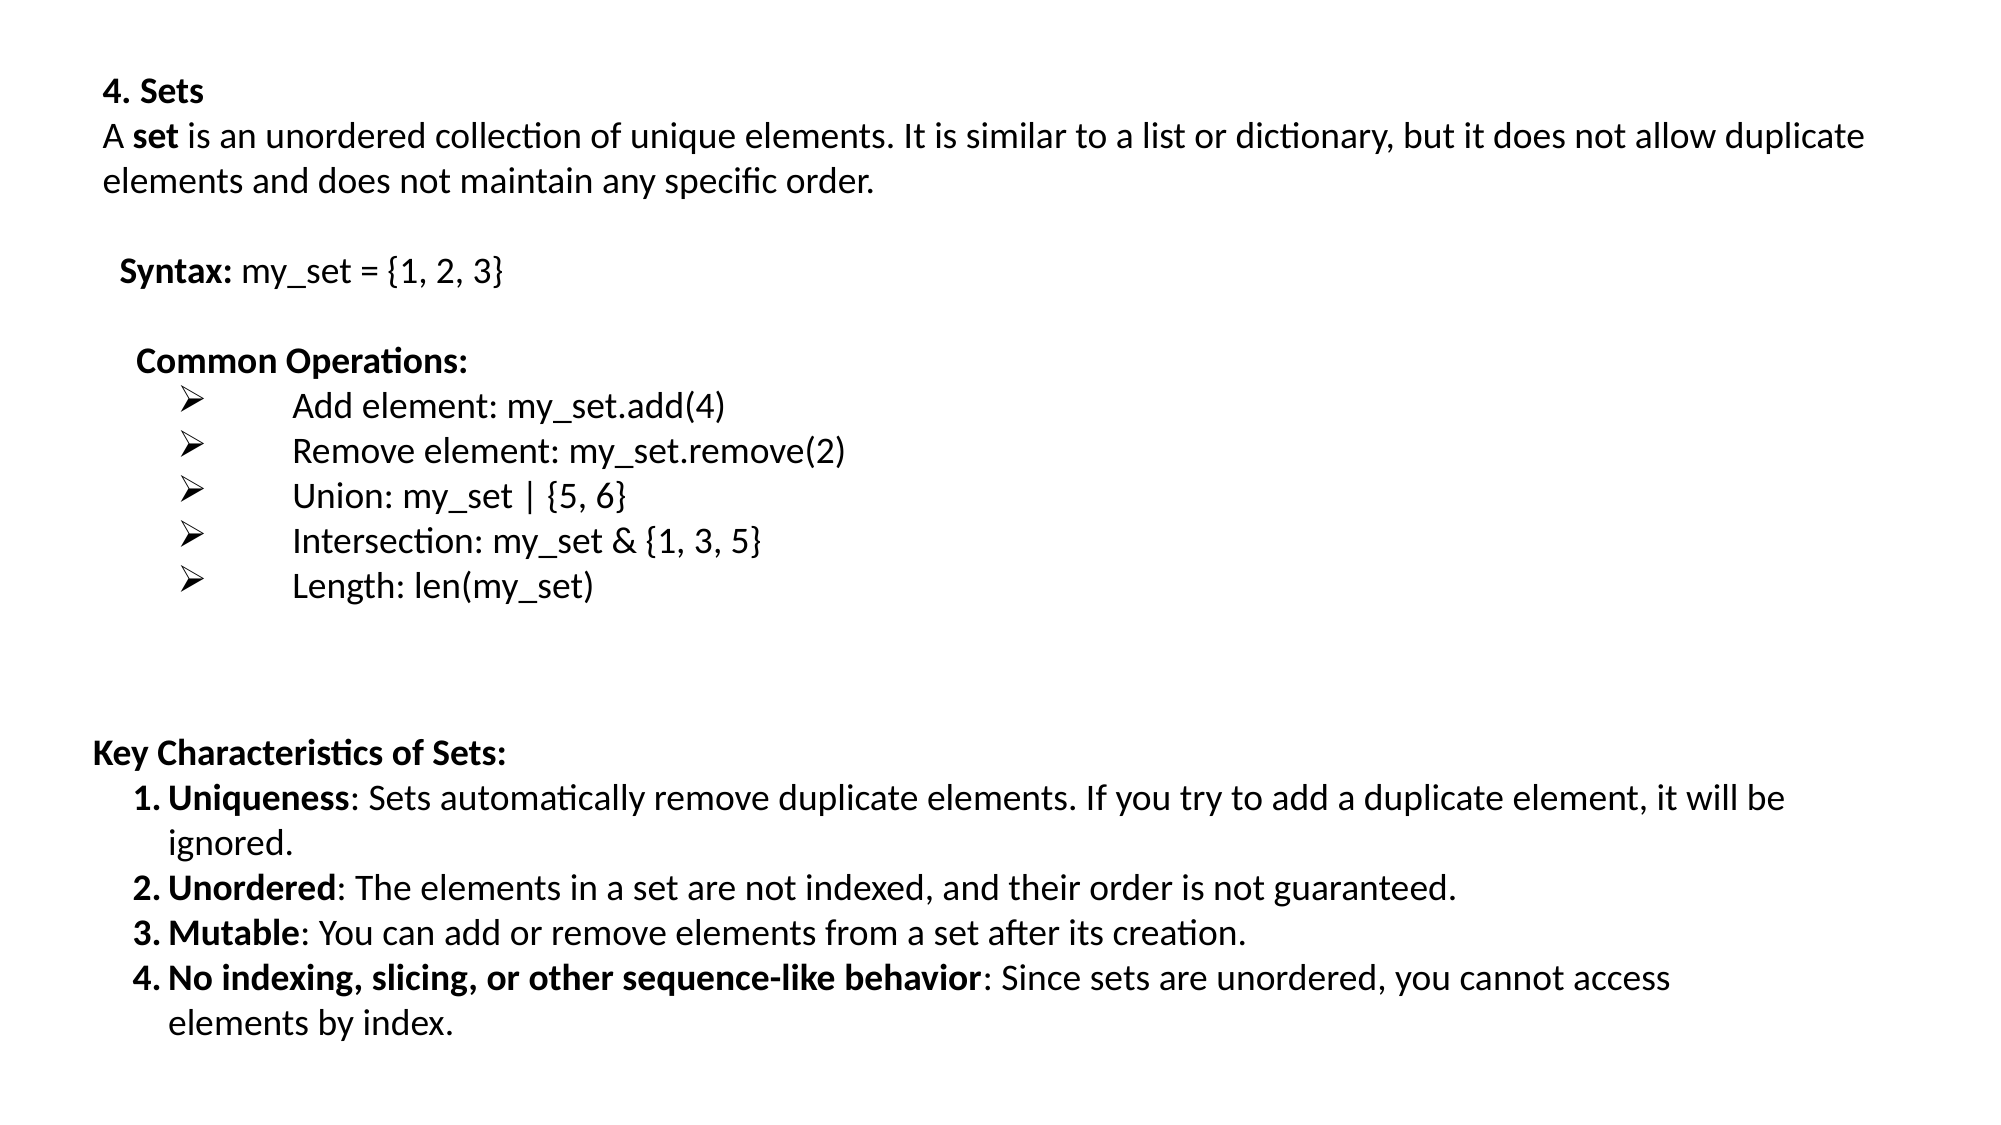

4. Sets
A set is an unordered collection of unique elements. It is similar to a list or dictionary, but it does not allow duplicate elements and does not maintain any specific order.

  Syntax: my_set = {1, 2, 3}

    Common Operations:
        Add element: my_set.add(4)
        Remove element: my_set.remove(2)
        Union: my_set | {5, 6}
        Intersection: my_set & {1, 3, 5}
        Length: len(my_set)
Key Characteristics of Sets:
Uniqueness: Sets automatically remove duplicate elements. If you try to add a duplicate element, it will be ignored.
Unordered: The elements in a set are not indexed, and their order is not guaranteed.
Mutable: You can add or remove elements from a set after its creation.
No indexing, slicing, or other sequence-like behavior: Since sets are unordered, you cannot access elements by index.